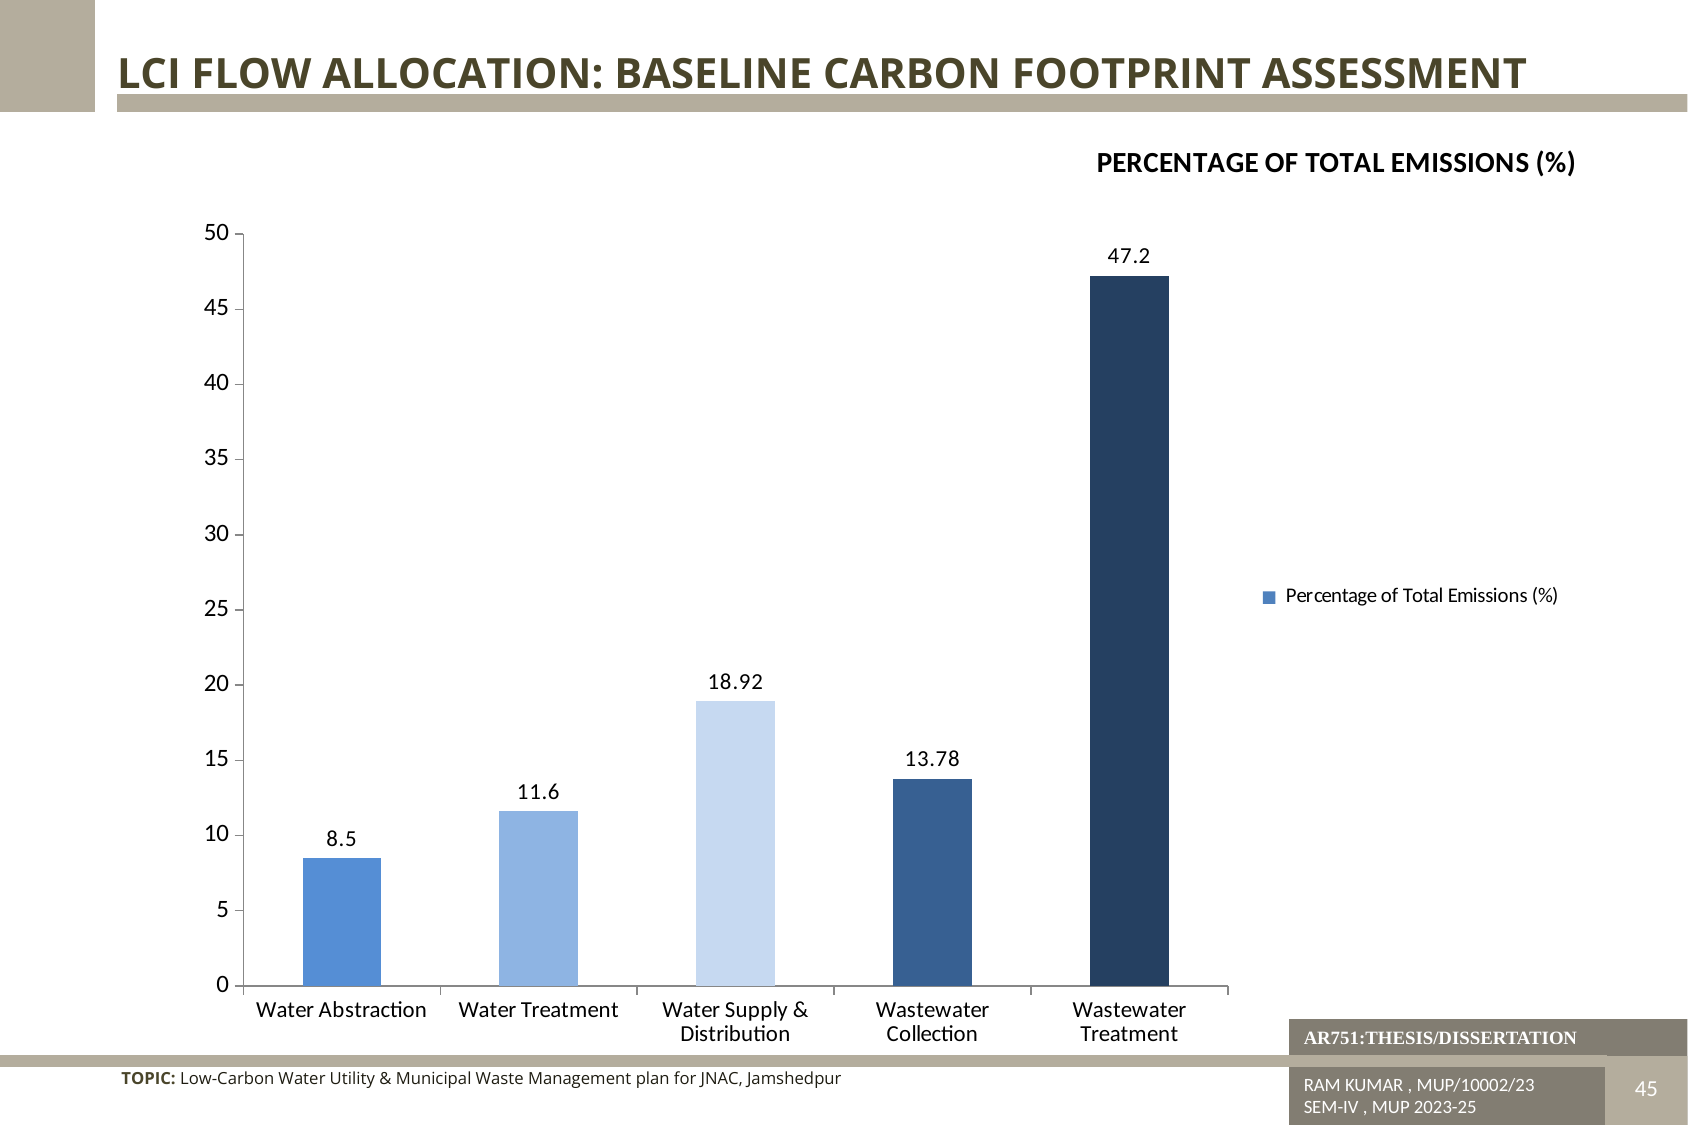

LCI FLOW ALLOCATION: BASELINE CARBON FOOTPRINT ASSESSMENT

### Chart:  PERCENTAGE OF TOTAL EMISSIONS (%)

| Category |  Percentage of Total Emissions (%) |
|---|---|
| Water Abstraction | 8.5 |
| Water Treatment | 11.6 |
| Water Supply & Distribution | 18.92 |
| Wastewater Collection | 13.78 |
| Wastewater Treatment | 47.2 |

AR751:THESIS/DISSERTATION

TOPIC: Low-Carbon Water Utility & Municipal Waste Management plan for JNAC, Jamshedpur

RAM KUMAR , MUP/10002/23
SEM-IV , MUP 2023-25

DISSERTATION & PLANNING SEMINAR

45